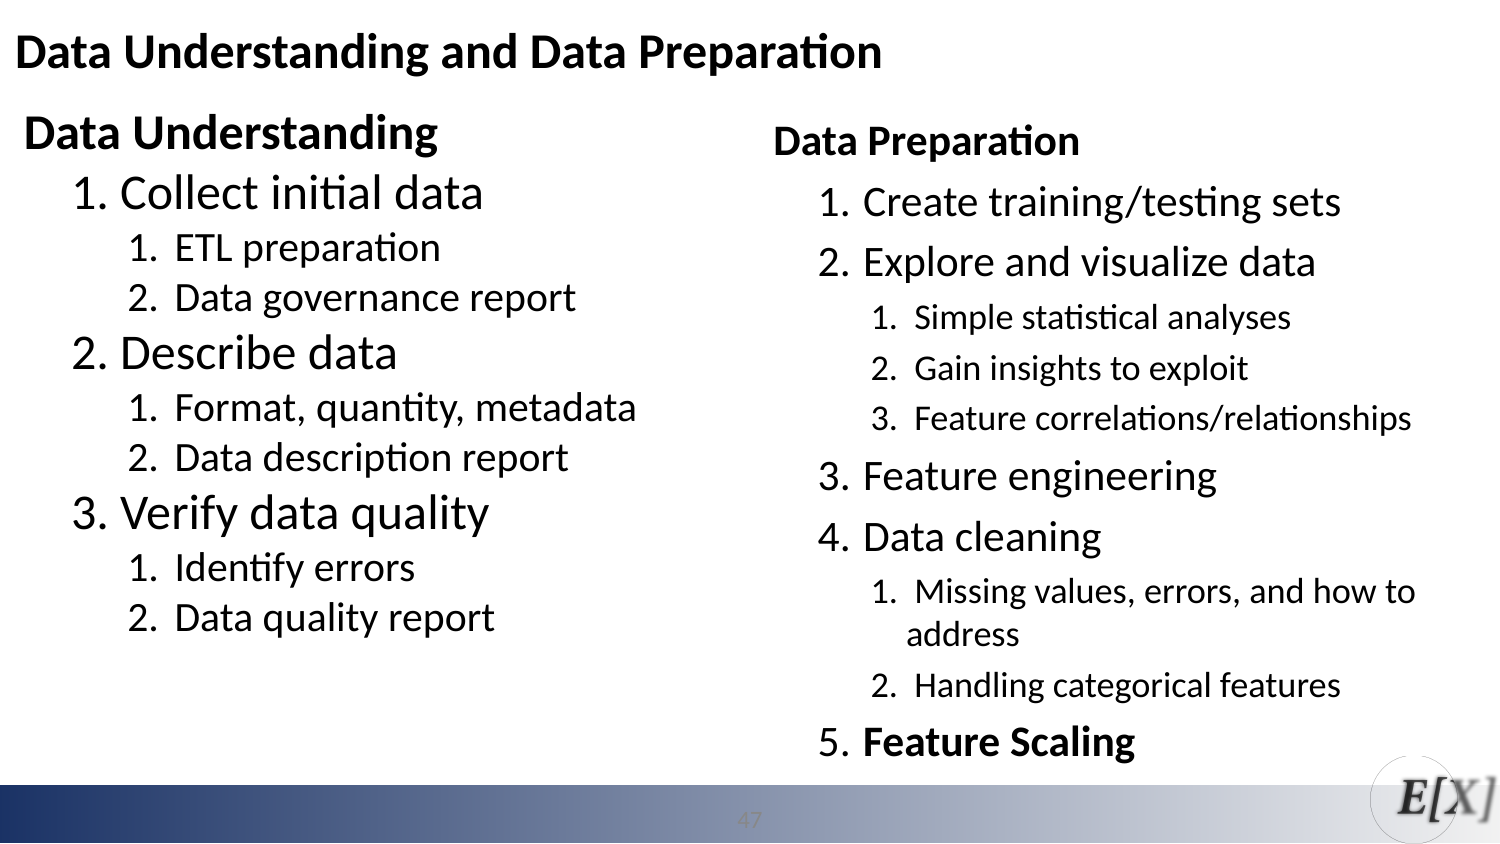

Data Understanding and Data Preparation
Data Understanding
 Collect initial data
 ETL preparation
 Data governance report
 Describe data
 Format, quantity, metadata
 Data description report
 Verify data quality
 Identify errors
 Data quality report

Data Preparation
 Create training/testing sets
 Explore and visualize data
 Simple statistical analyses
 Gain insights to exploit
 Feature correlations/relationships
 Feature engineering
 Data cleaning
 Missing values, errors, and how to address
 Handling categorical features
 Feature Scaling

47